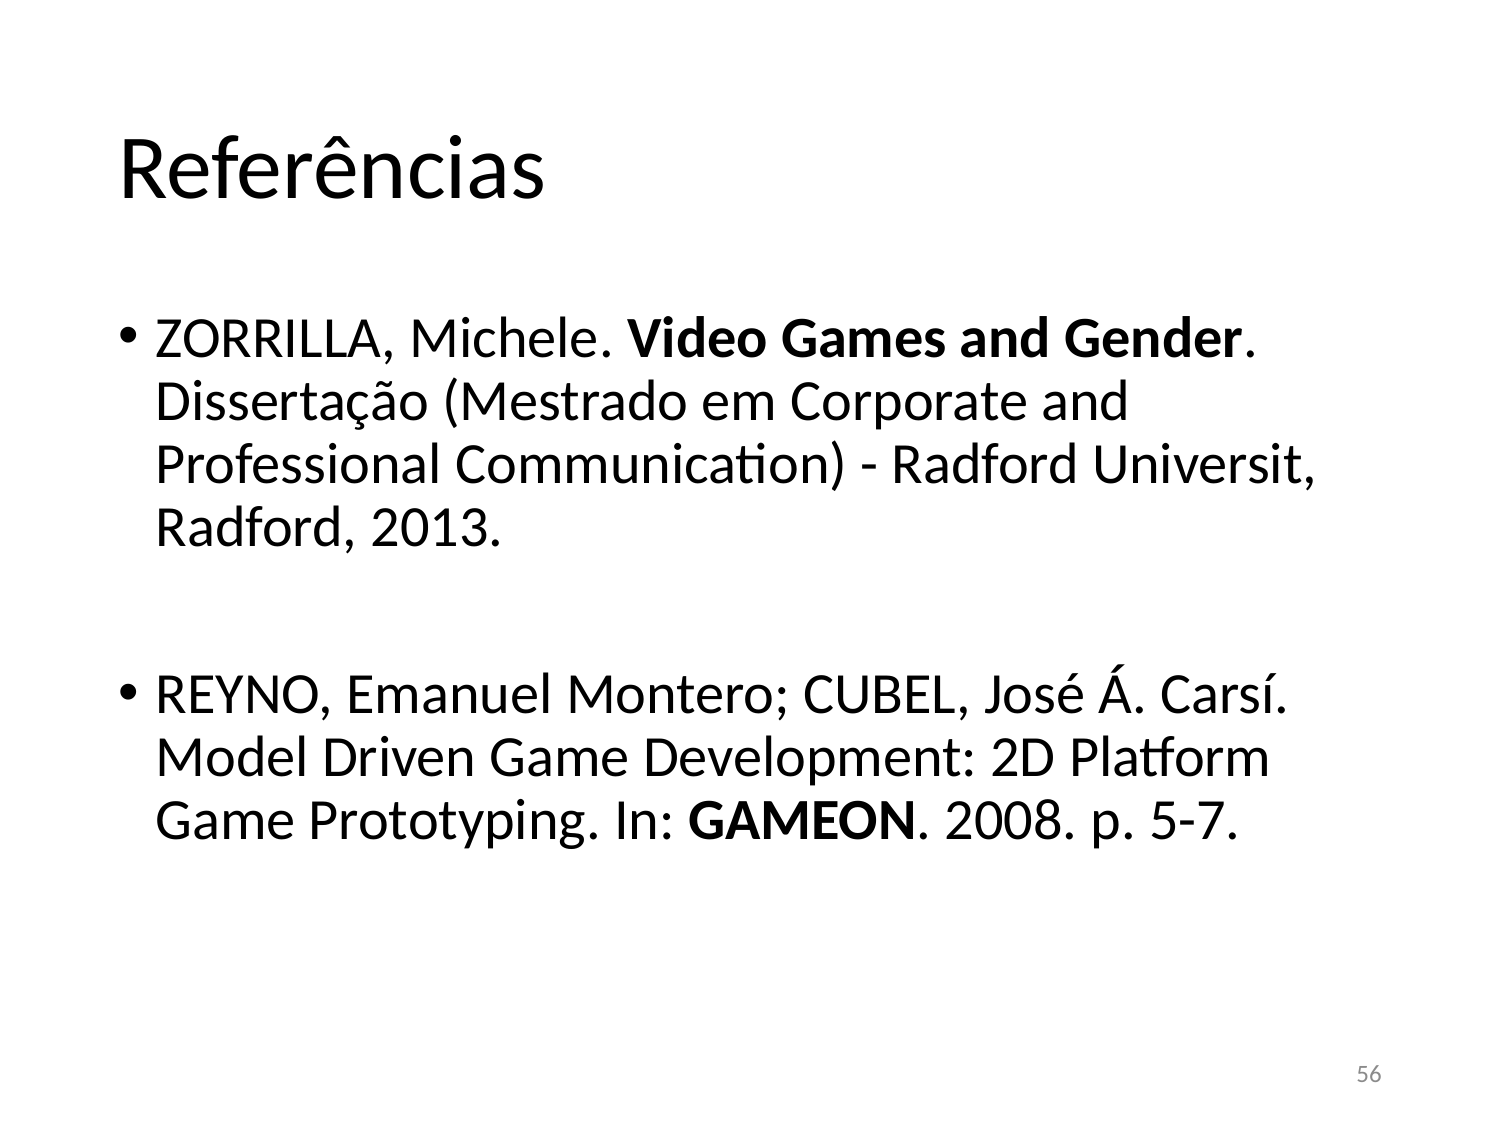

# Referências
ZORRILLA, Michele. Video Games and Gender. Dissertação (Mestrado em Corporate and Professional Communication) - Radford Universit, Radford, 2013.

REYNO, Emanuel Montero; CUBEL, José Á. Carsí. Model Driven Game Development: 2D Platform Game Prototyping. In: GAMEON. 2008. p. 5-7.
56